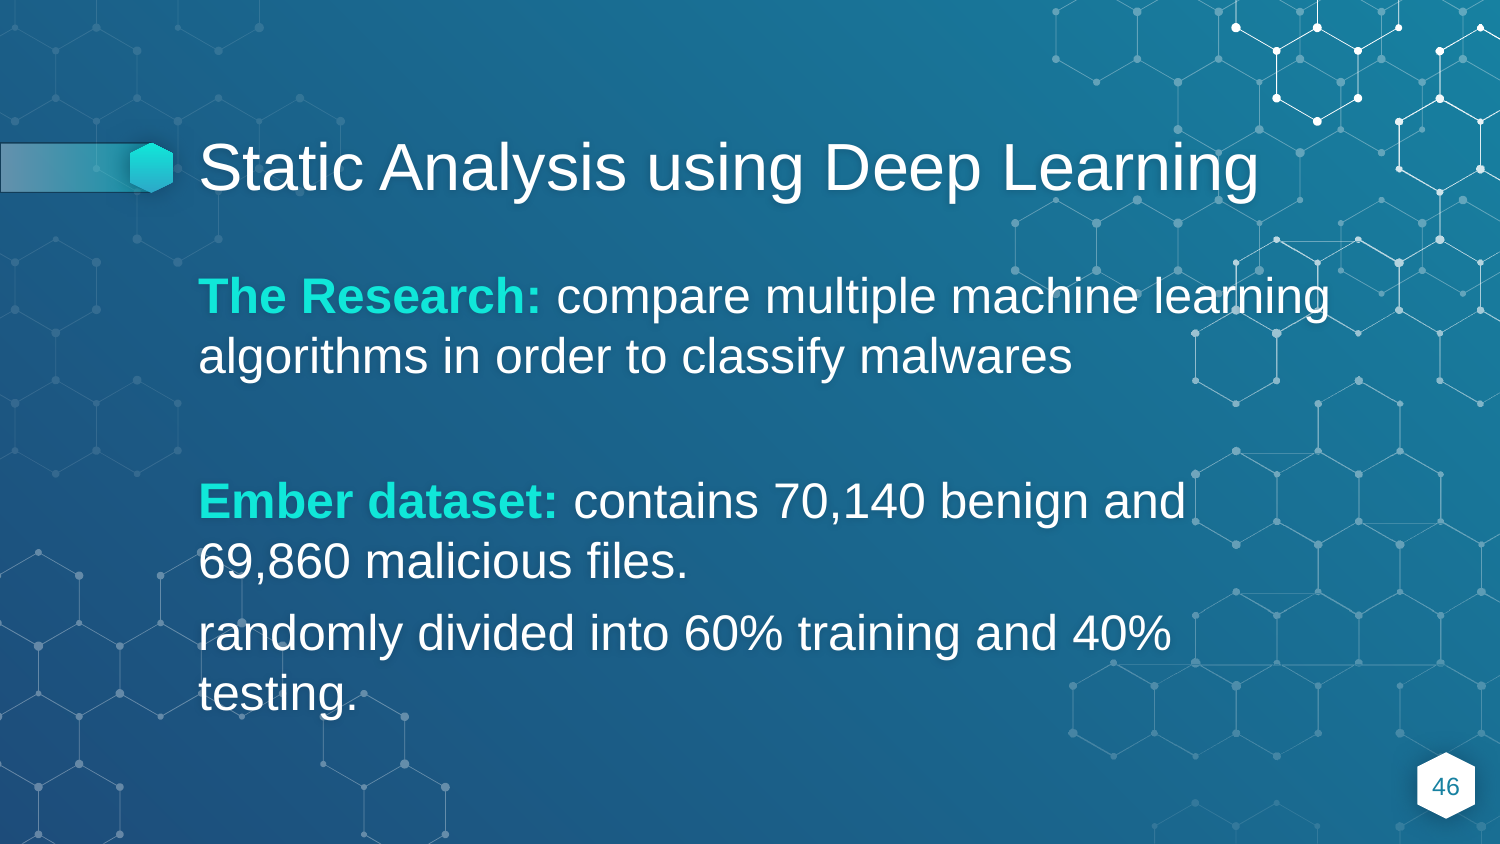

# Static Analysis using Deep Learning
The Research: compare multiple machine learning algorithms in order to classify malwares

Ember dataset: contains 70,140 benign and 69,860 malicious files.
randomly divided into 60% training and 40% testing.

46